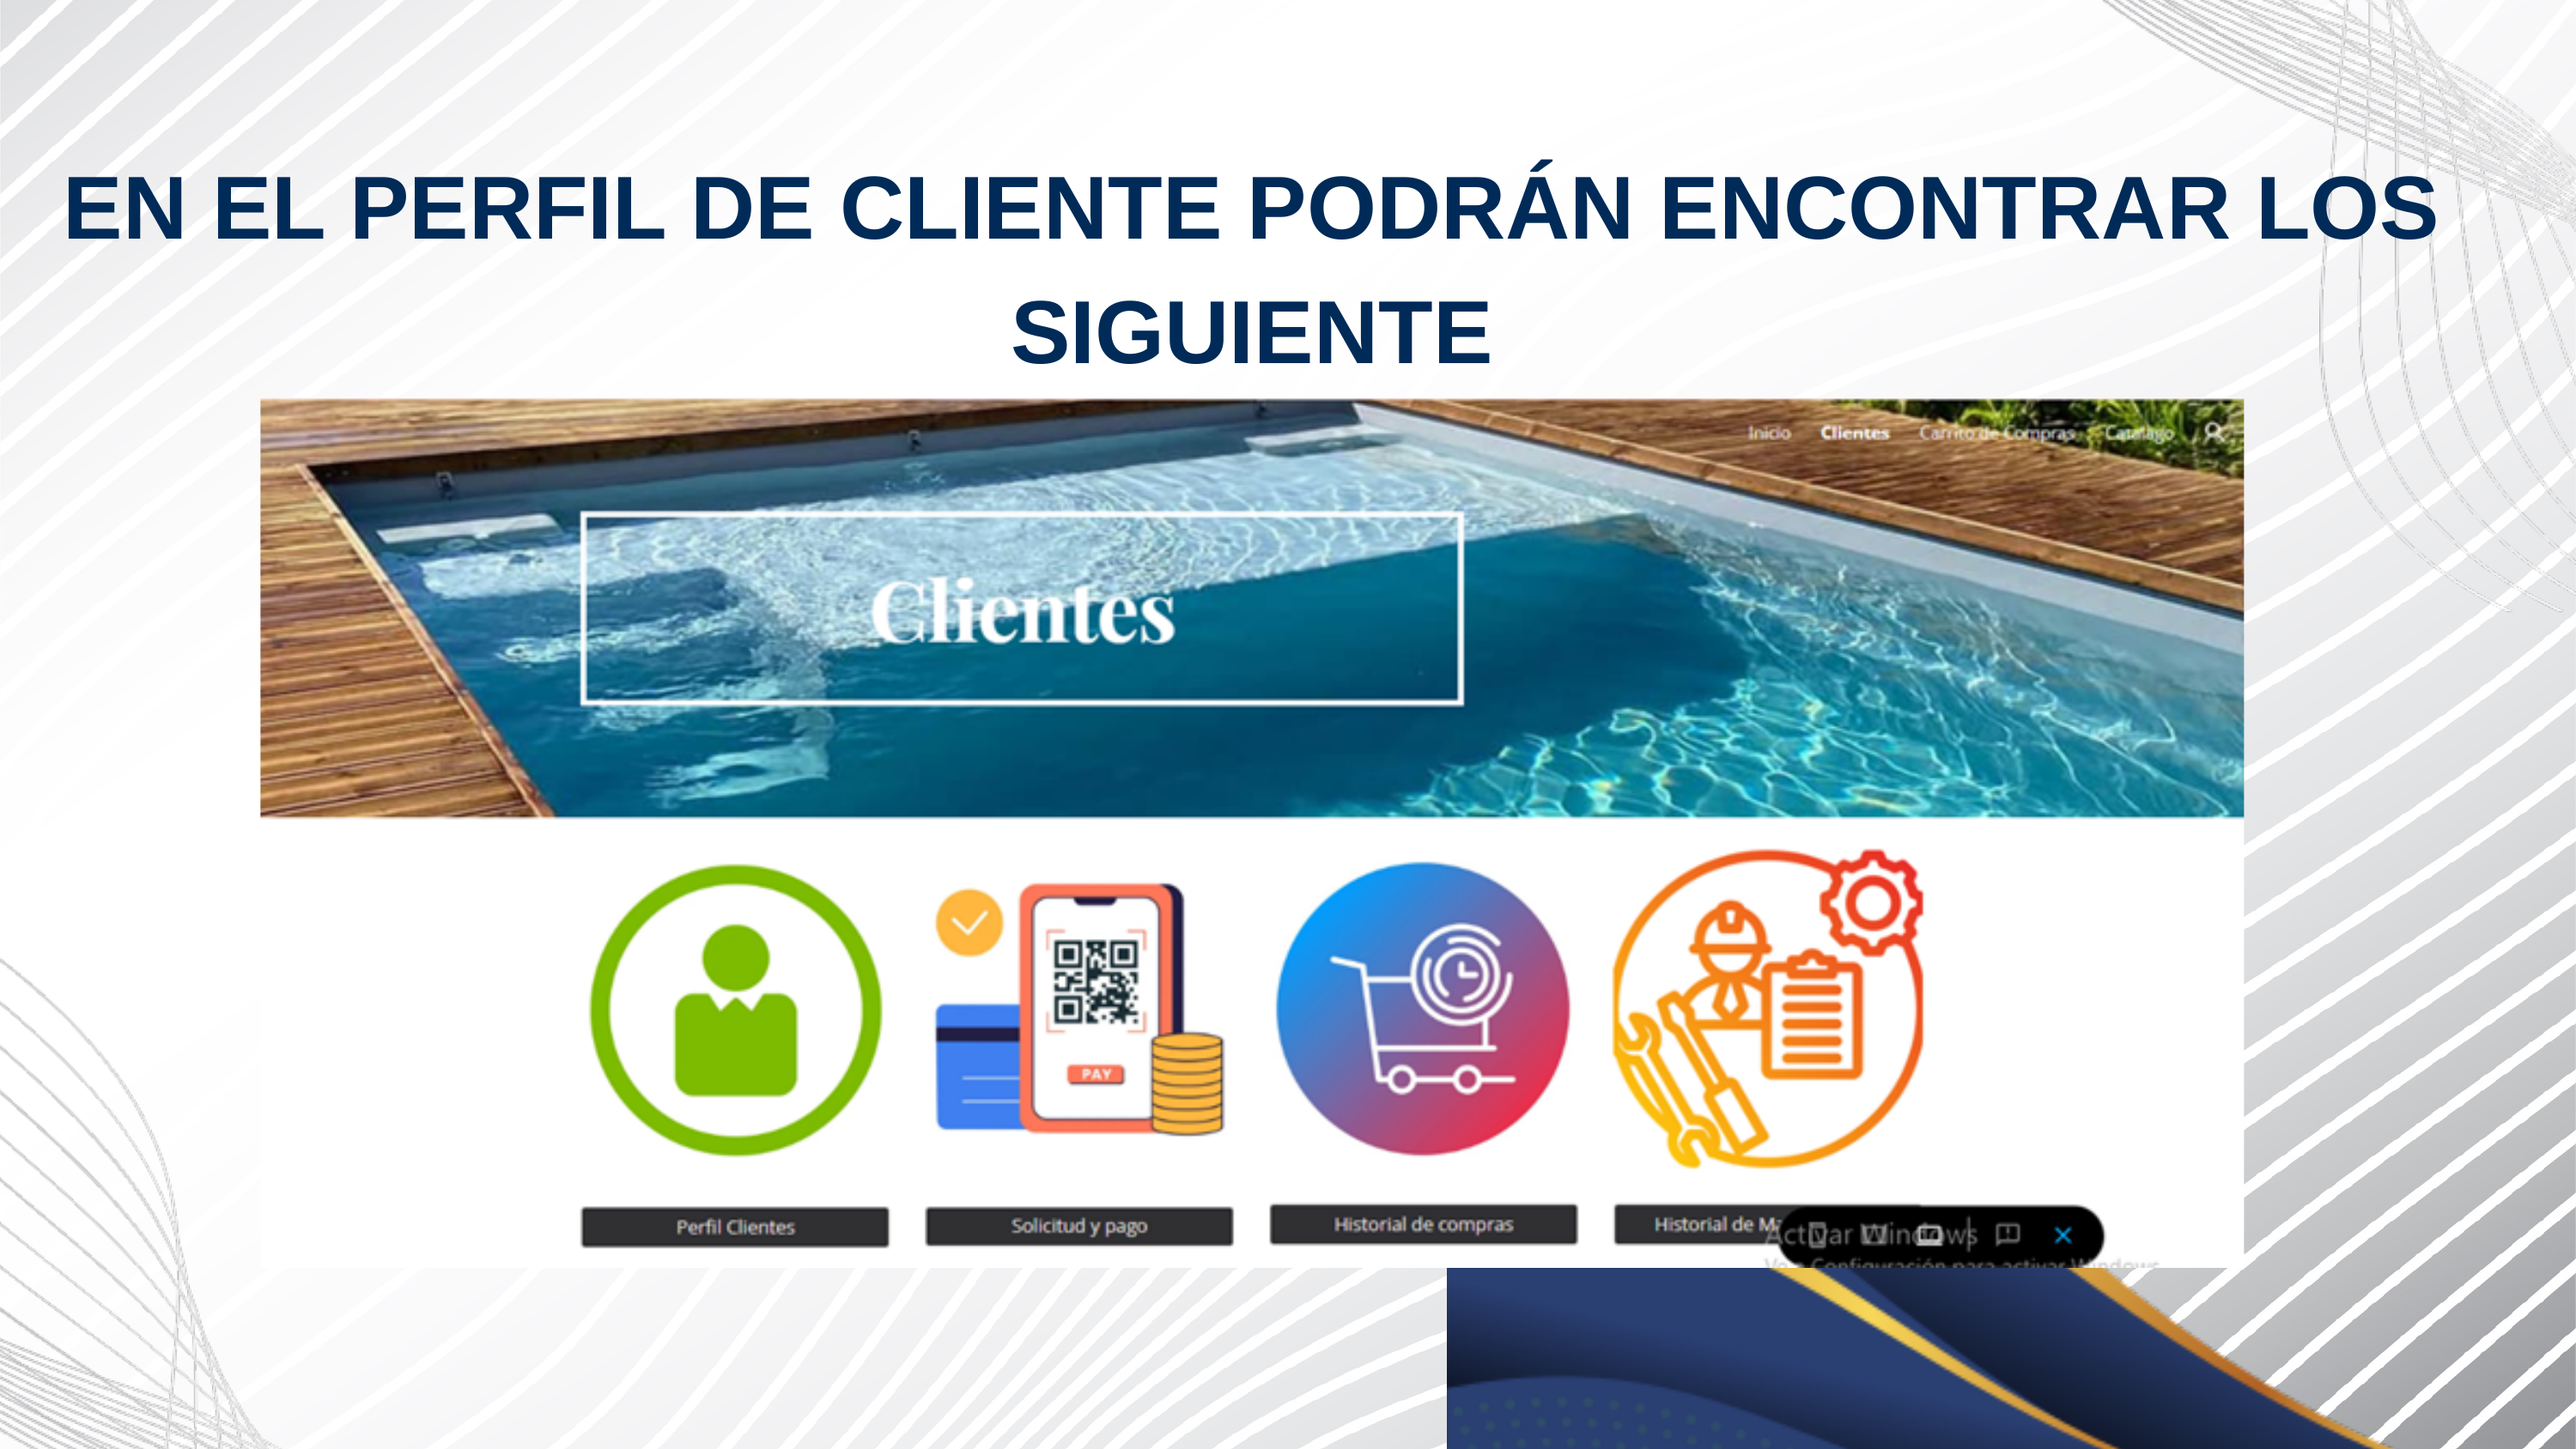

EN EL PERFIL DE CLIENTE PODRÁN ENCONTRAR LOS SIGUIENTE